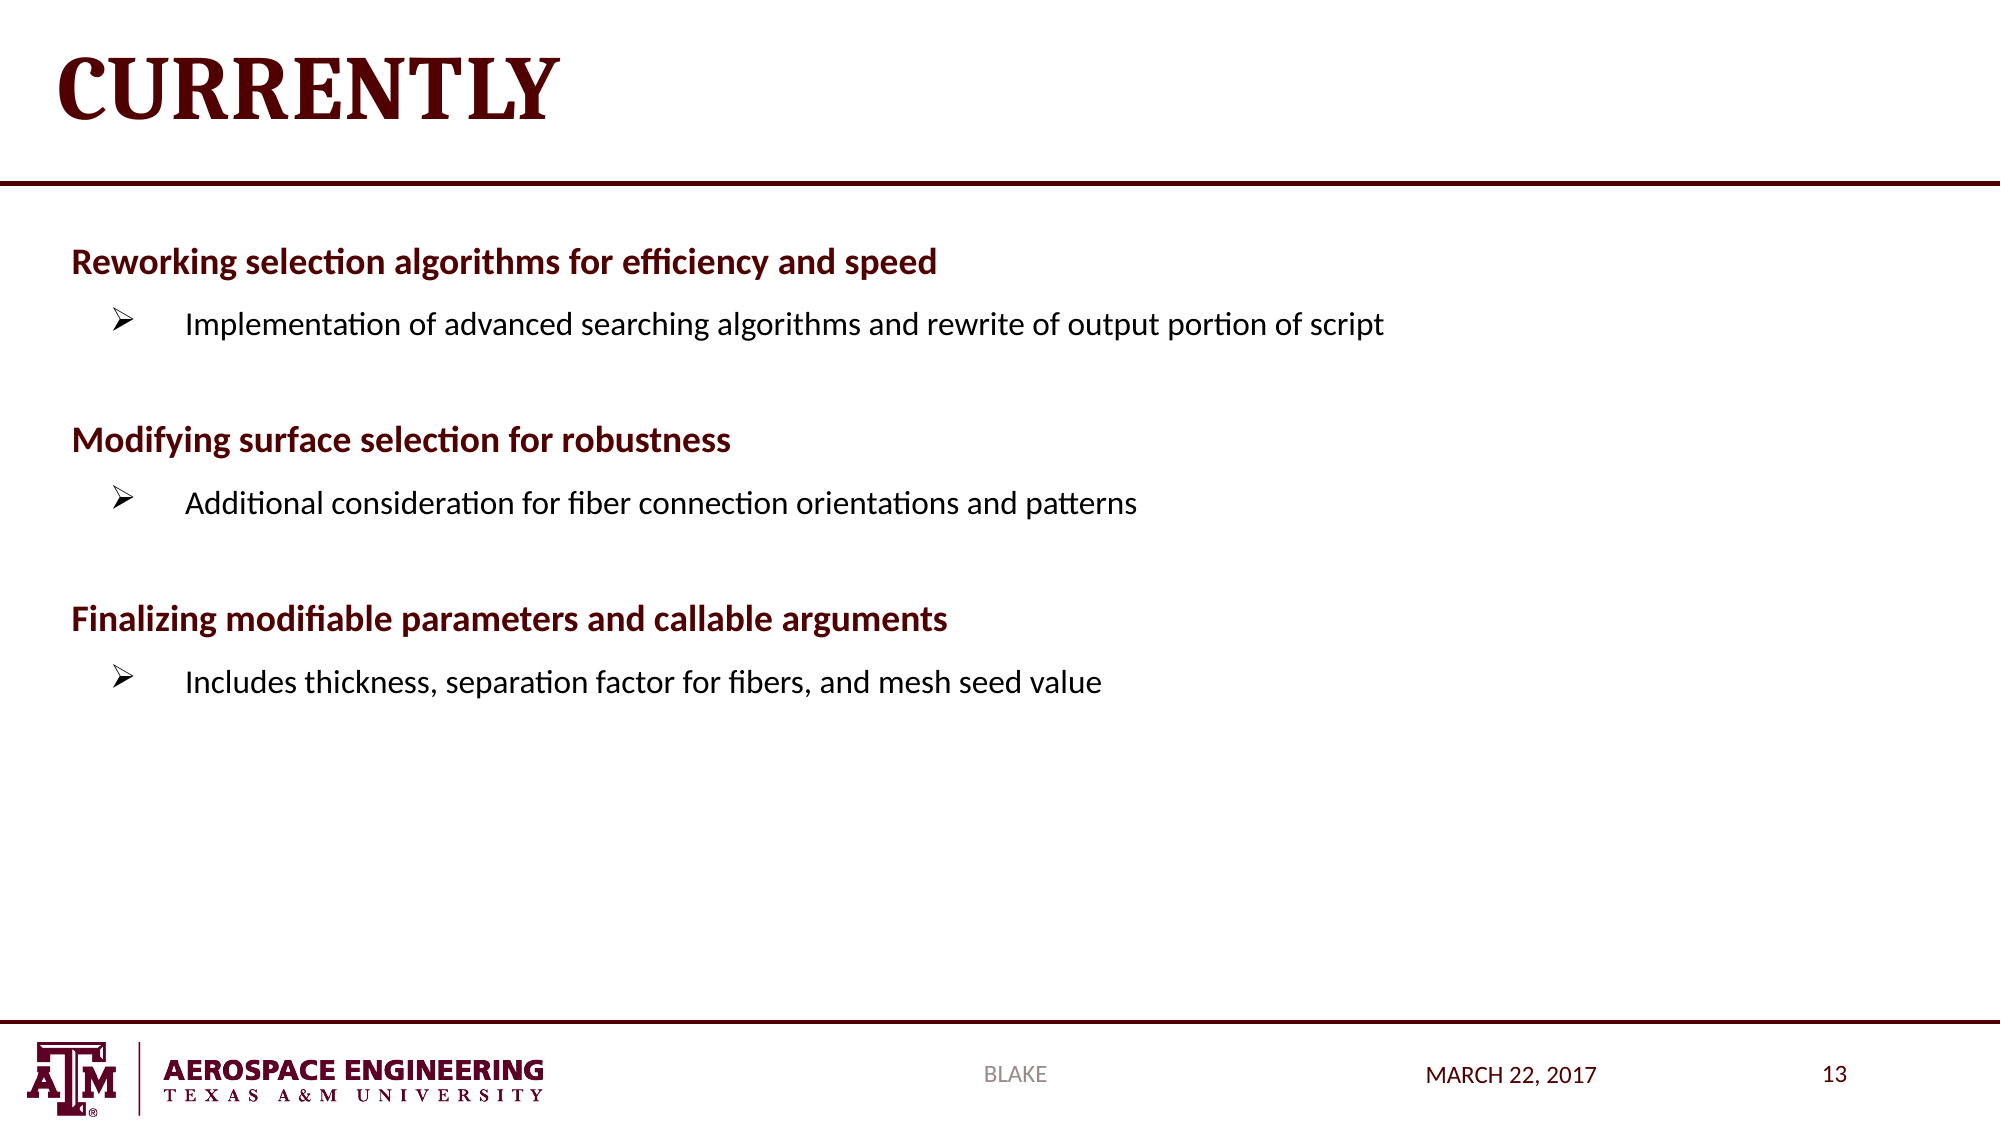

# Currently
Reworking selection algorithms for efficiency and speed
Implementation of advanced searching algorithms and rewrite of output portion of script

Modifying surface selection for robustness
Additional consideration for fiber connection orientations and patterns

Finalizing modifiable parameters and callable arguments
Includes thickness, separation factor for fibers, and mesh seed value
Blake
13
March 22, 2017